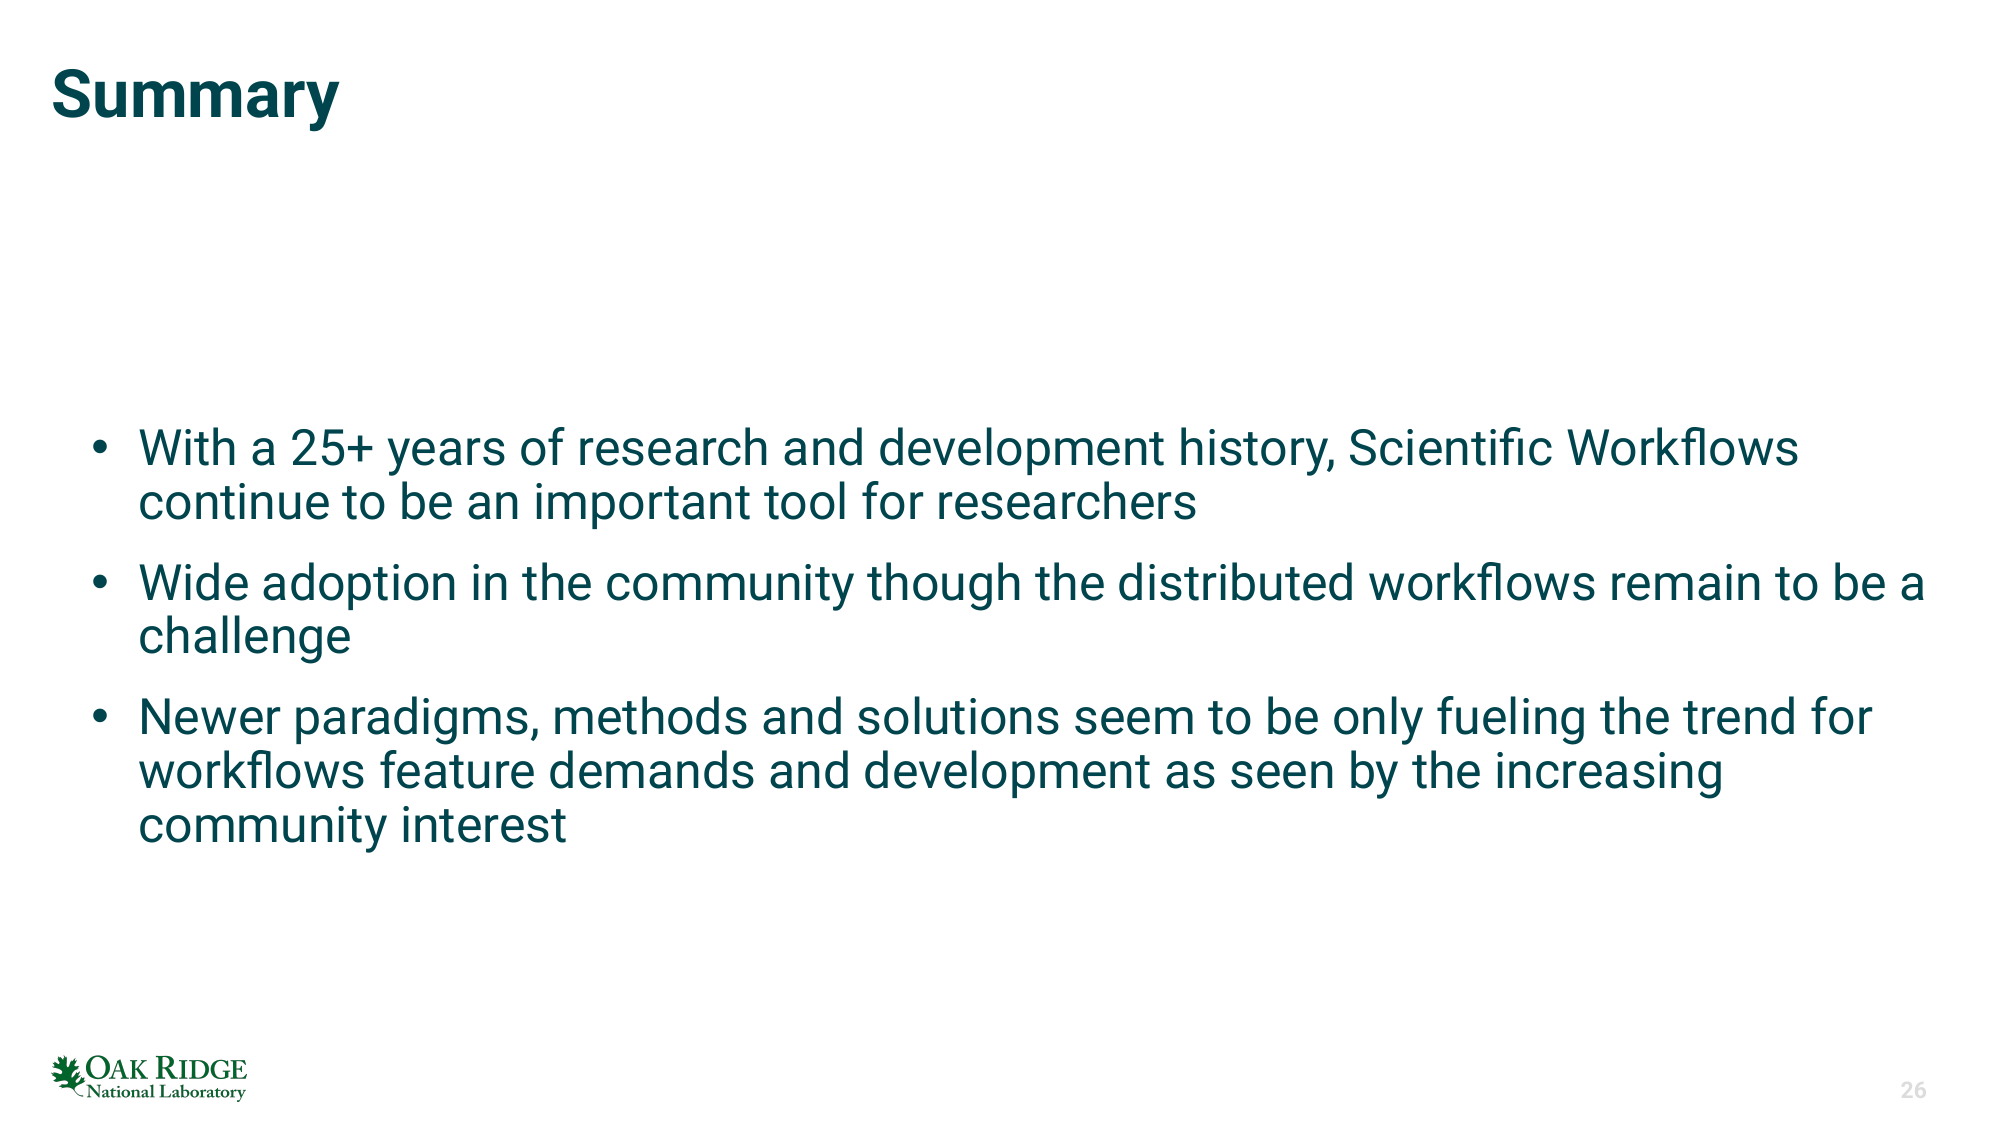

# Summary

With a 25+ years of research and development history, Scientific Workflows continue to be an important tool for researchers
Wide adoption in the community though the distributed workflows remain to be a challenge
Newer paradigms, methods and solutions seem to be only fueling the trend for workflows feature demands and development as seen by the increasing community interest